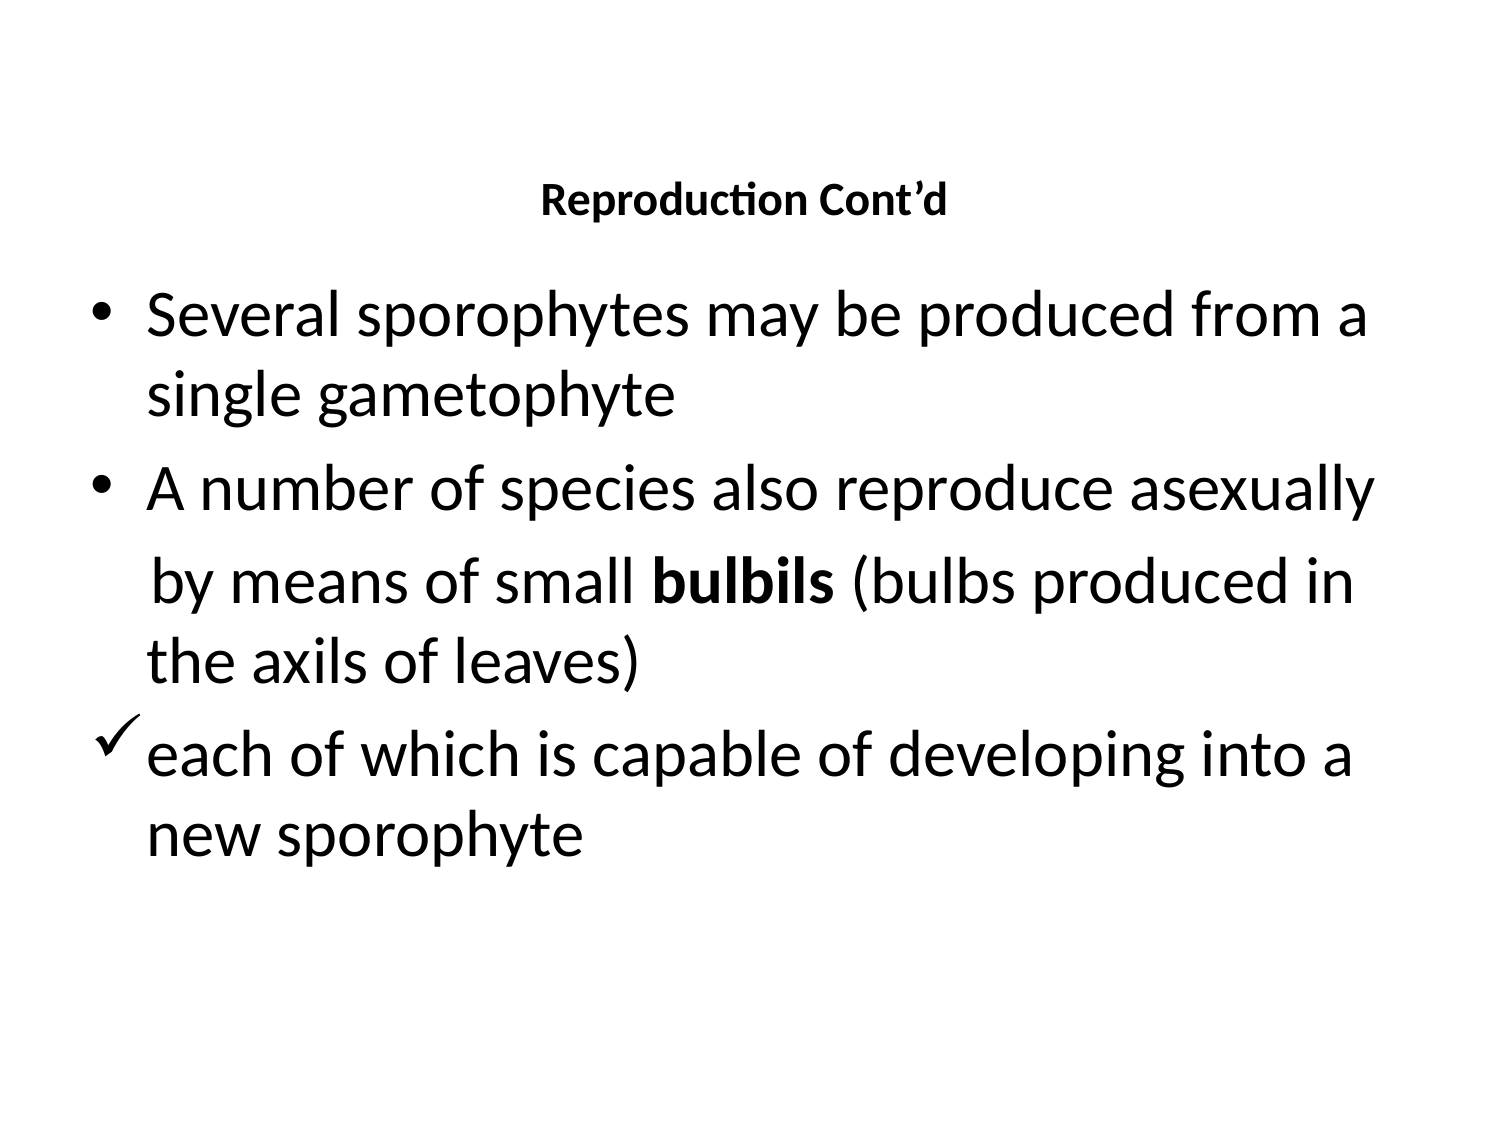

# Reproduction Cont’d
Several sporophytes may be produced from a single gametophyte
A number of species also reproduce asexually
    by means of small bulbils (bulbs produced in the axils of leaves)
each of which is capable of developing into a new sporophyte